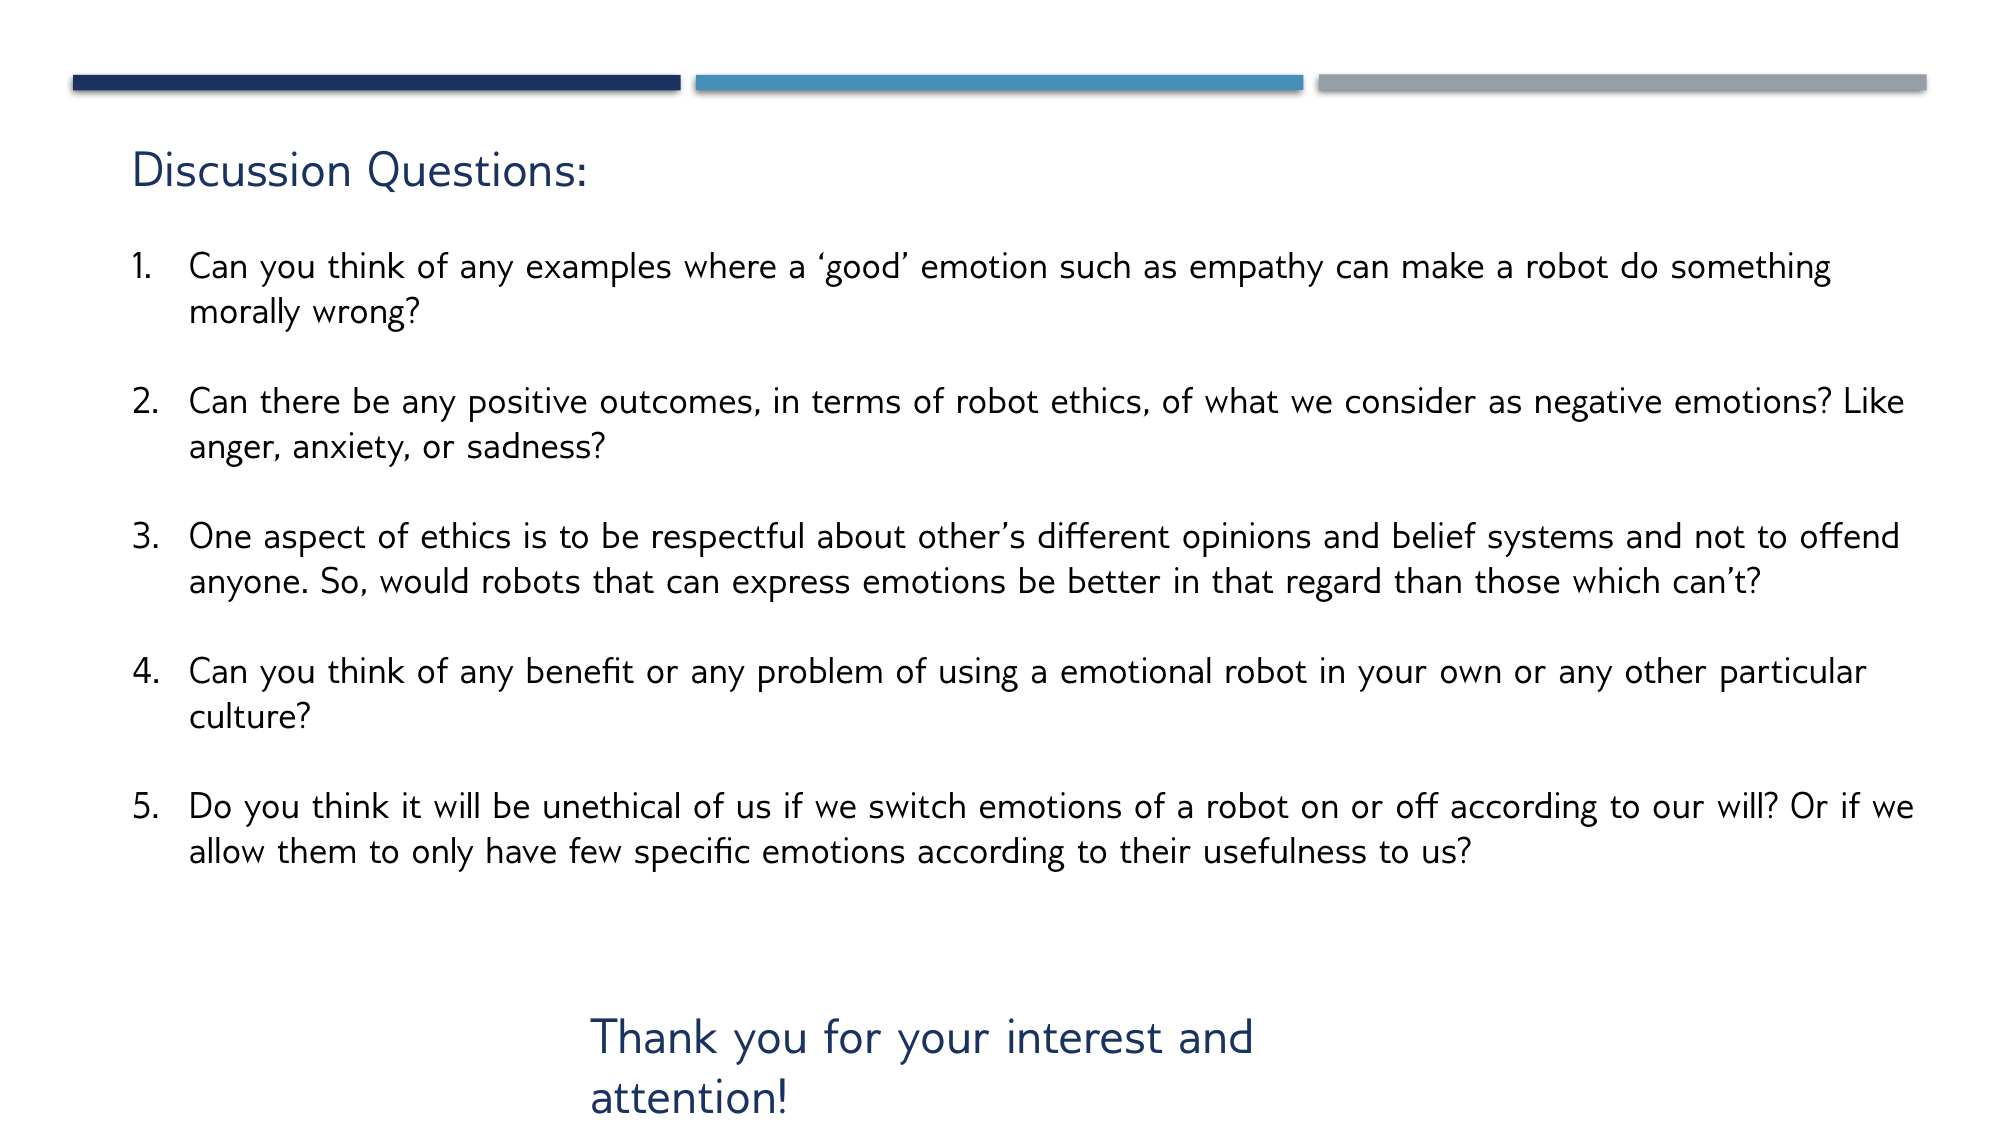

Discussion Questions:
Can you think of any examples where a ‘good’ emotion such as empathy can make a robot do something morally wrong?

Can there be any positive outcomes, in terms of robot ethics, of what we consider as negative emotions? Like anger, anxiety, or sadness?

One aspect of ethics is to be respectful about other’s different opinions and belief systems and not to offend anyone. So, would robots that can express emotions be better in that regard than those which can’t?

Can you think of any benefit or any problem of using a emotional robot in your own or any other particular culture?

Do you think it will be unethical of us if we switch emotions of a robot on or off according to our will? Or if we allow them to only have few specific emotions according to their usefulness to us?
Thank you for your interest and attention!